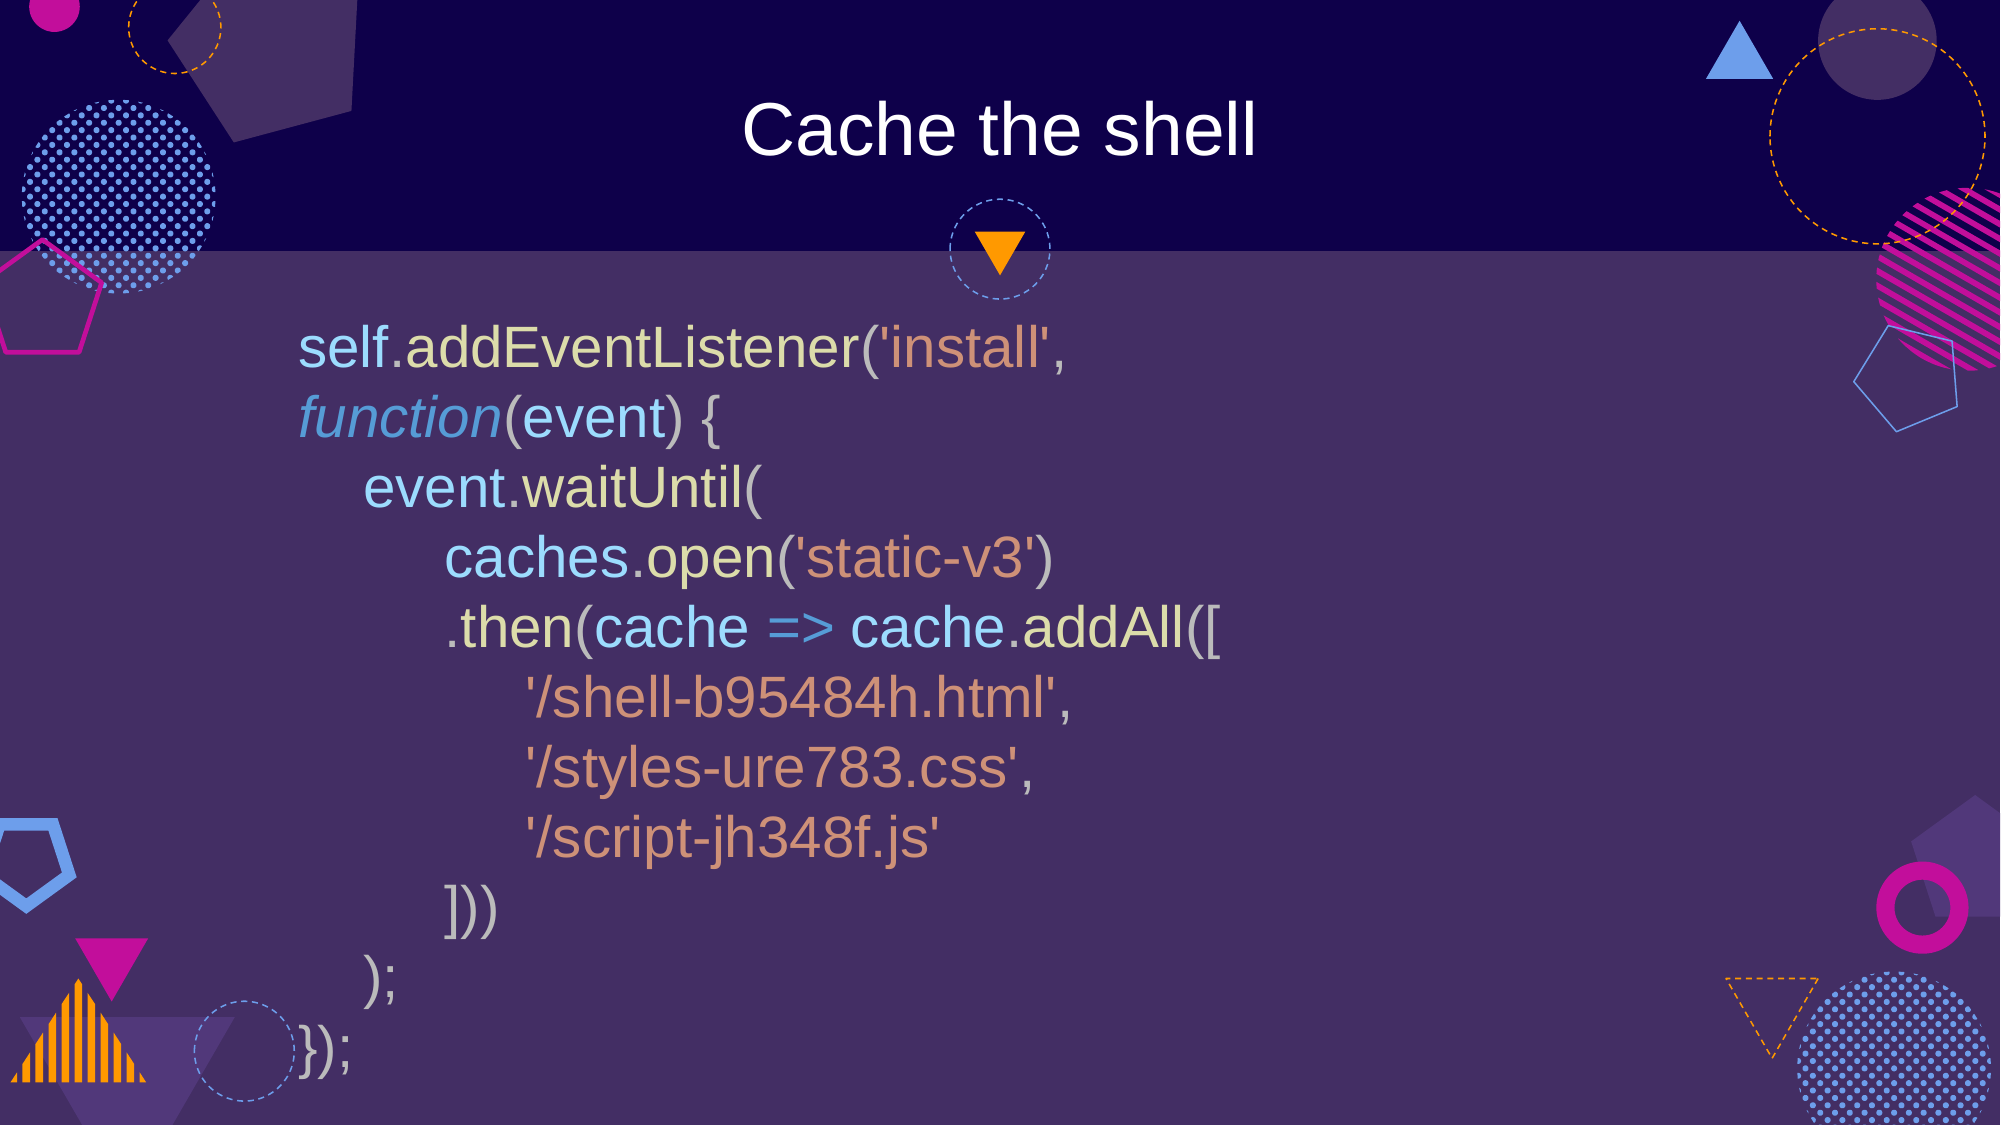

# Cache the shell
self.addEventListener('install', function(event) {
    event.waitUntil(
         caches.open('static-v3')
         .then(cache => cache.addAll([
              '/shell-b95484h.html',
              '/styles-ure783.css',
              '/script-jh348f.js'
         ]))
    );
});